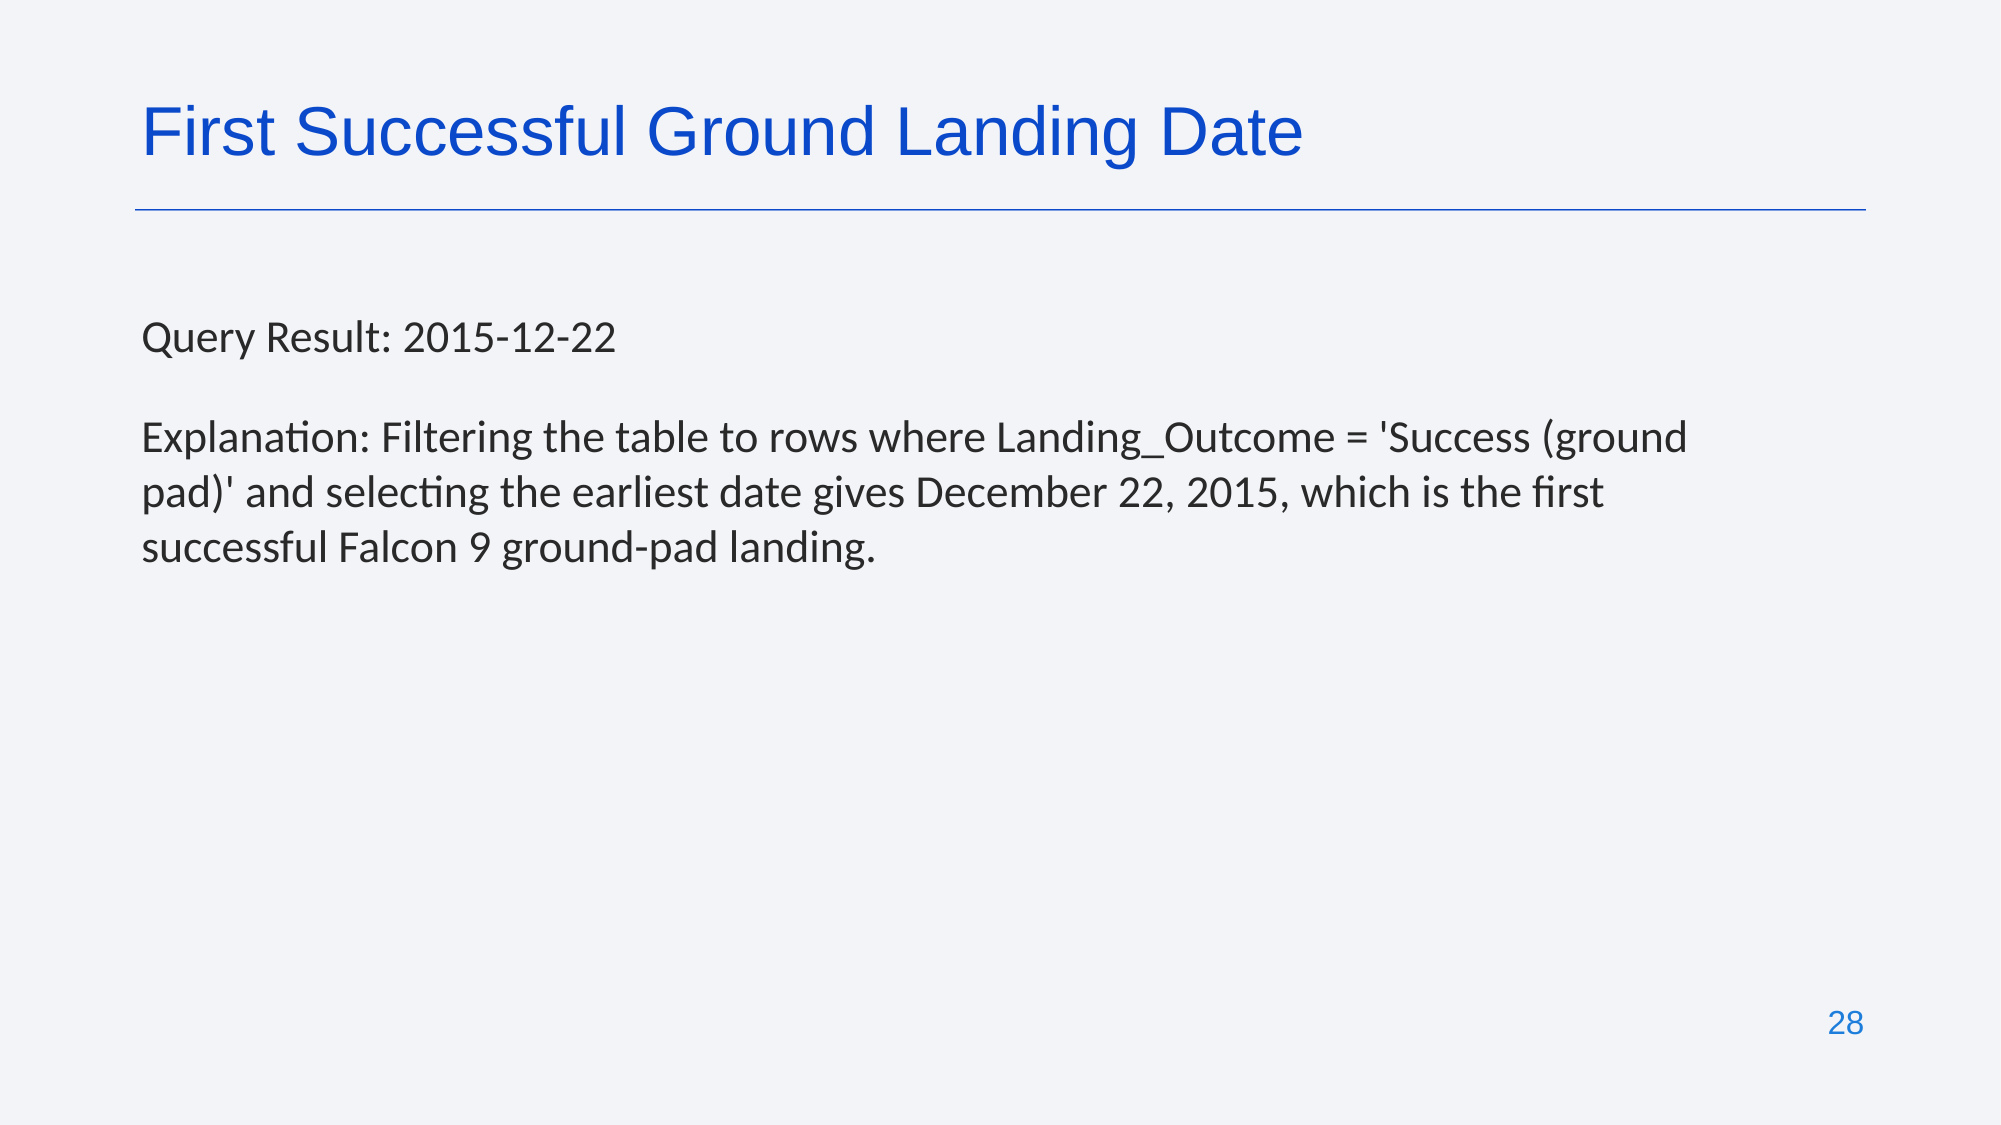

First Successful Ground Landing Date
Query Result: 2015-12-22

Explanation: Filtering the table to rows where Landing_Outcome = 'Success (ground pad)' and selecting the earliest date gives December 22, 2015, which is the first successful Falcon 9 ground-pad landing.
28